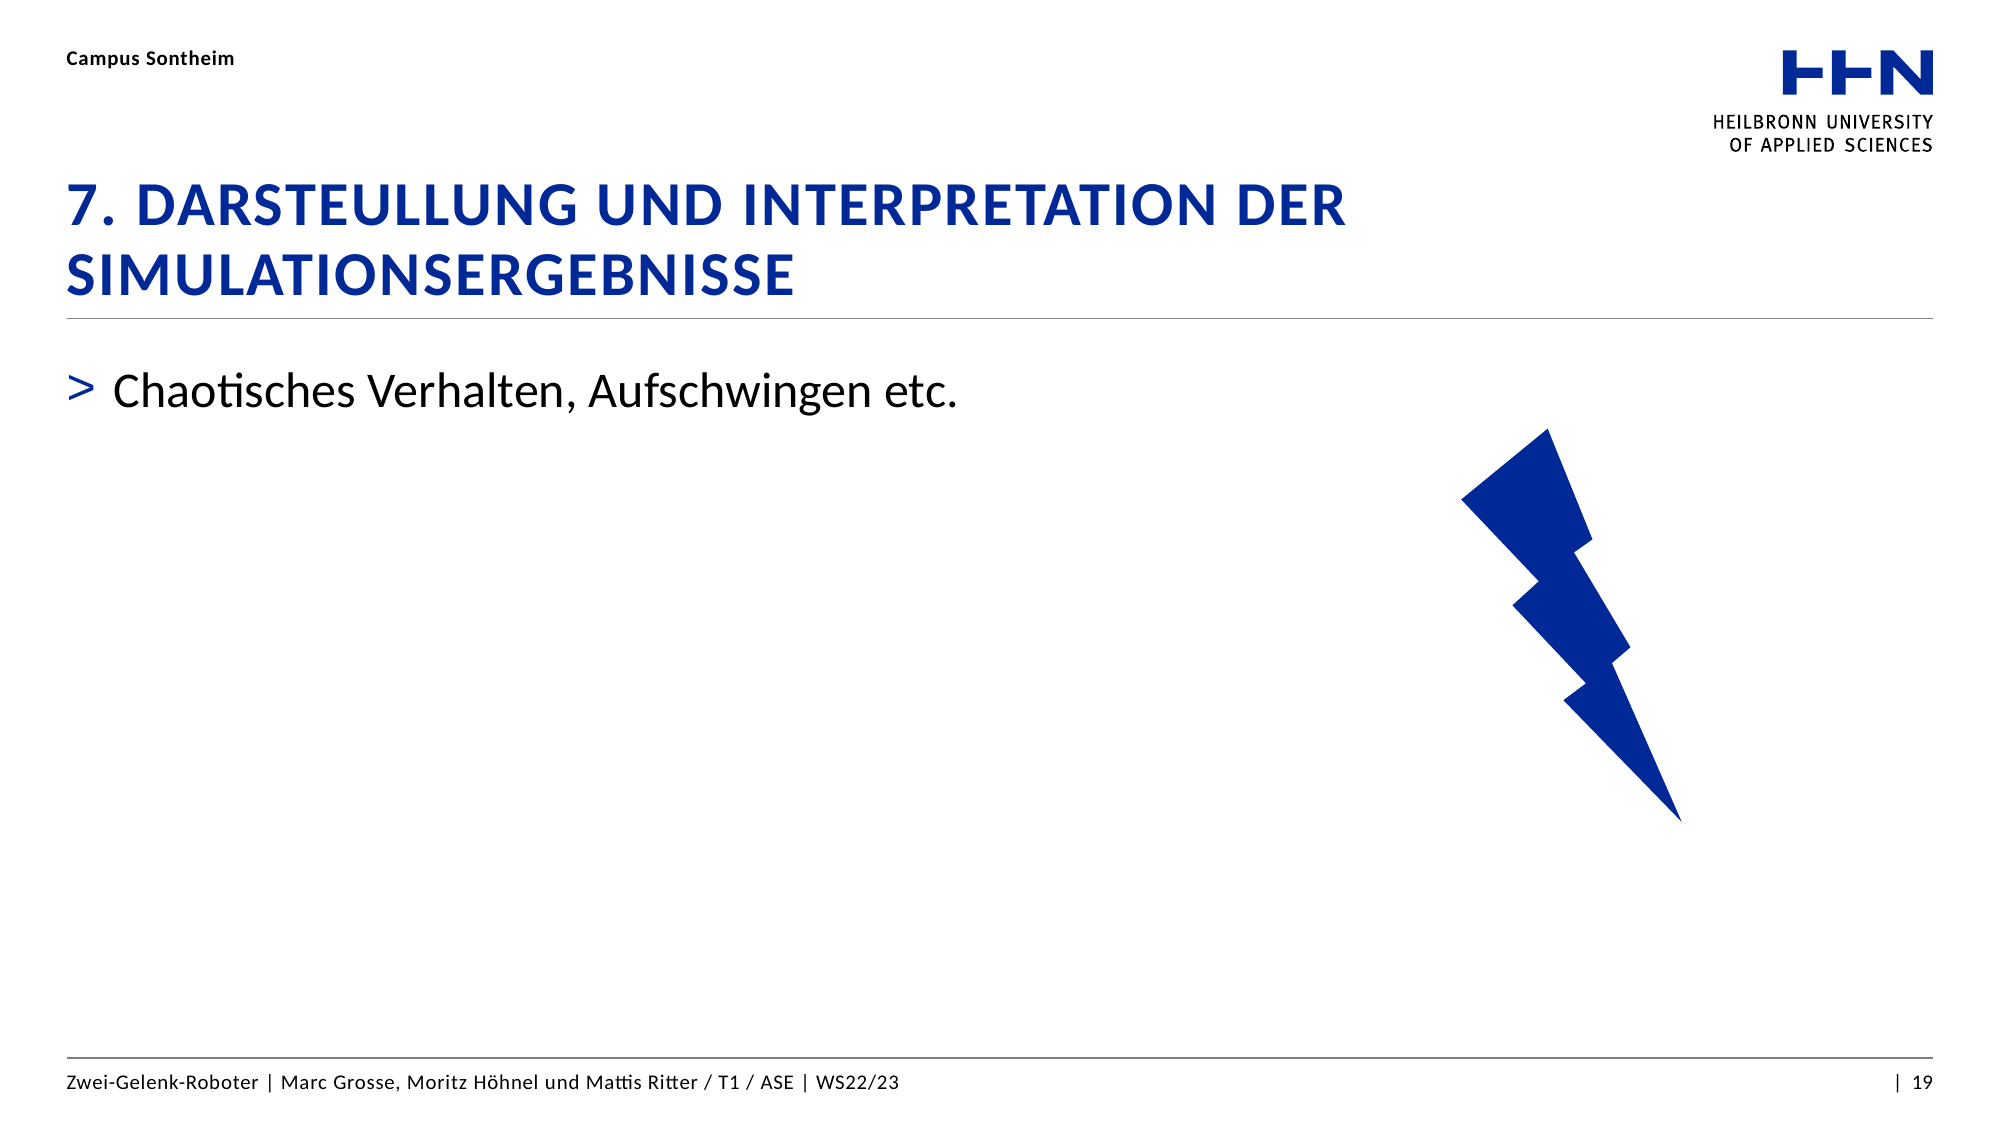

Campus Sontheim
# 7. Darsteullung und Interpretation der Simulationsergebnisse
Chaotisches Verhalten, Aufschwingen etc.

Zwei-Gelenk-Roboter | Marc Grosse, Moritz Höhnel und Mattis Ritter / T1 / ASE | WS22/23
|  19